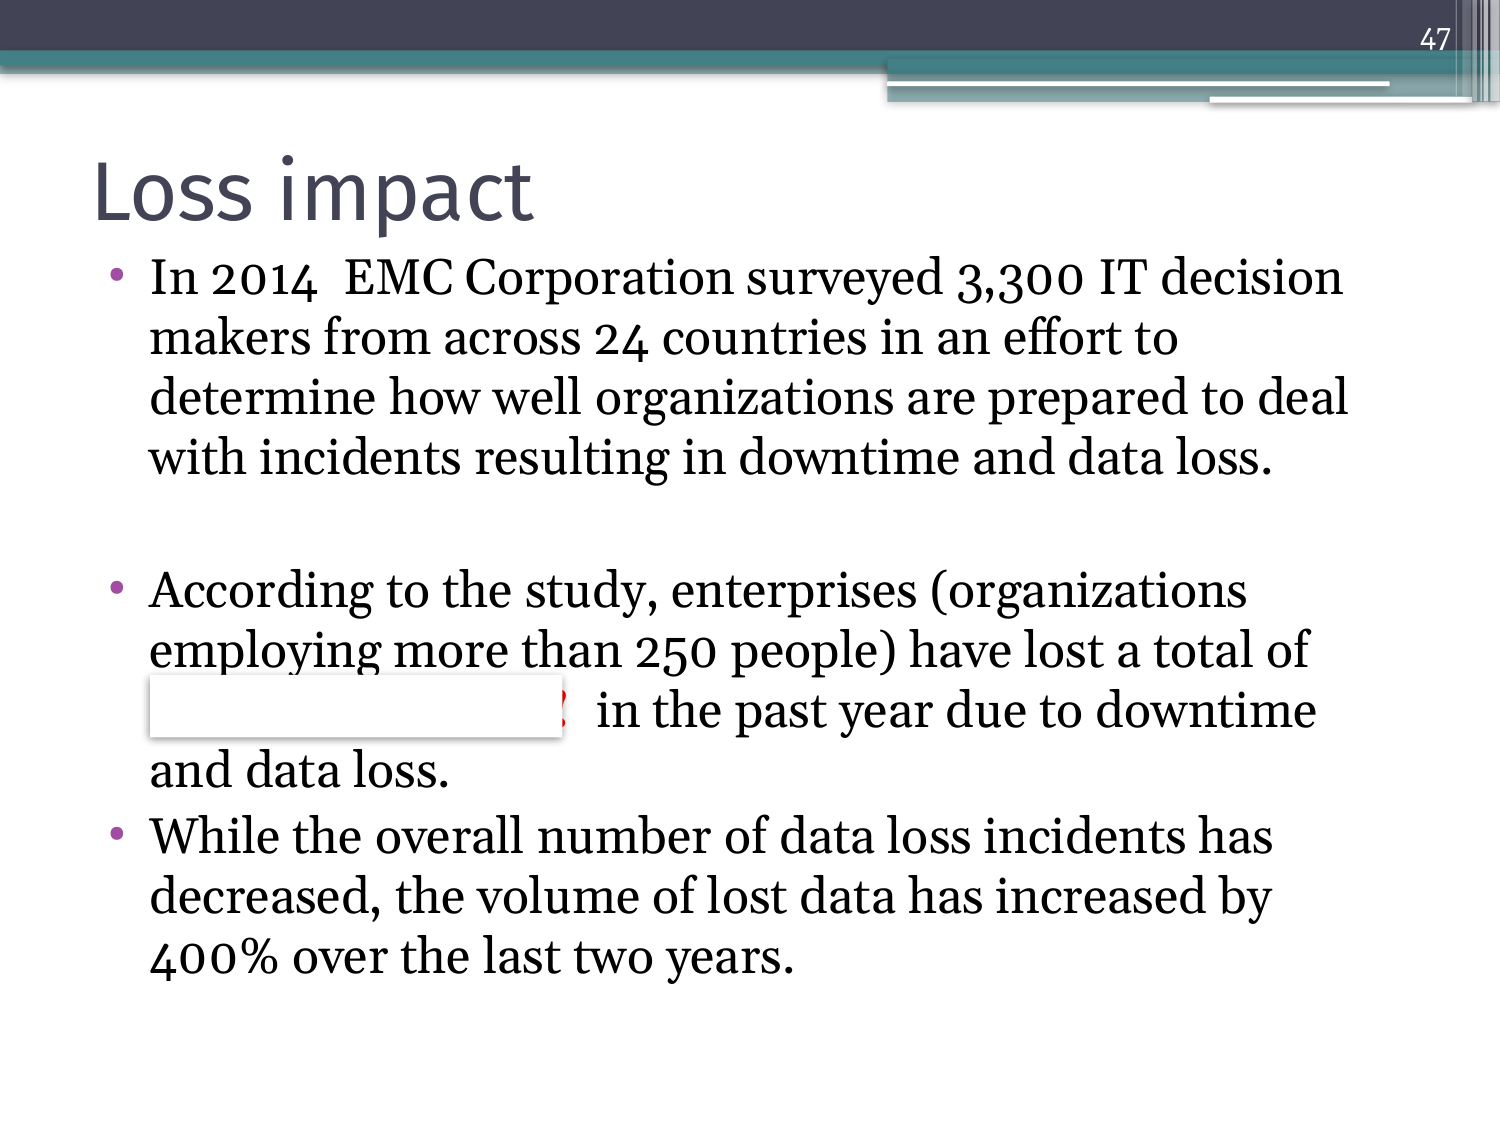

47
# Loss impact
In 2014  EMC Corporation surveyed 3,300 IT decision makers from across 24 countries in an effort to determine how well organizations are prepared to deal with incidents resulting in downtime and data loss.

According to the study, enterprises (organizations employing more than 250 people) have lost a total of $1.7 trillion!!  in the past year due to downtime and data loss.
While the overall number of data loss incidents has decreased, the volume of lost data has increased by 400% over the last two years.